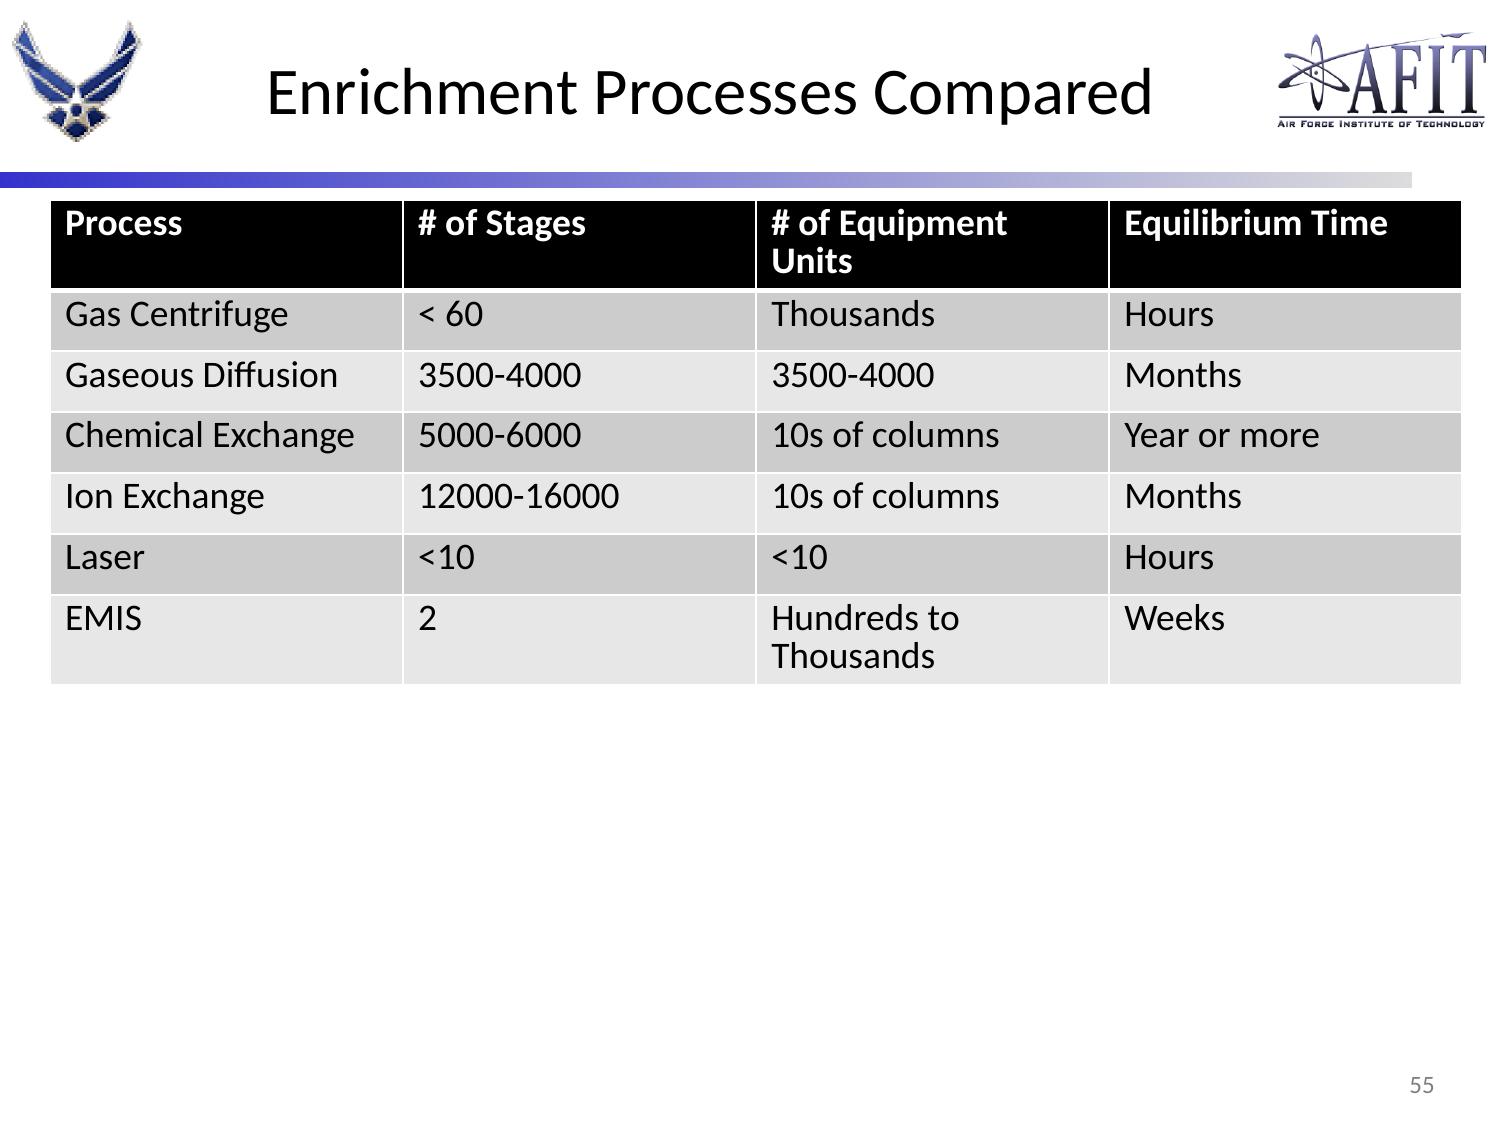

# Enrichment Processes Compared
| Process | # of Stages | # of Equipment Units | Equilibrium Time |
| --- | --- | --- | --- |
| Gas Centrifuge | < 60 | Thousands | Hours |
| Gaseous Diffusion | 3500-4000 | 3500-4000 | Months |
| Chemical Exchange | 5000-6000 | 10s of columns | Year or more |
| Ion Exchange | 12000-16000 | 10s of columns | Months |
| Laser | <10 | <10 | Hours |
| EMIS | 2 | Hundreds to Thousands | Weeks |
55